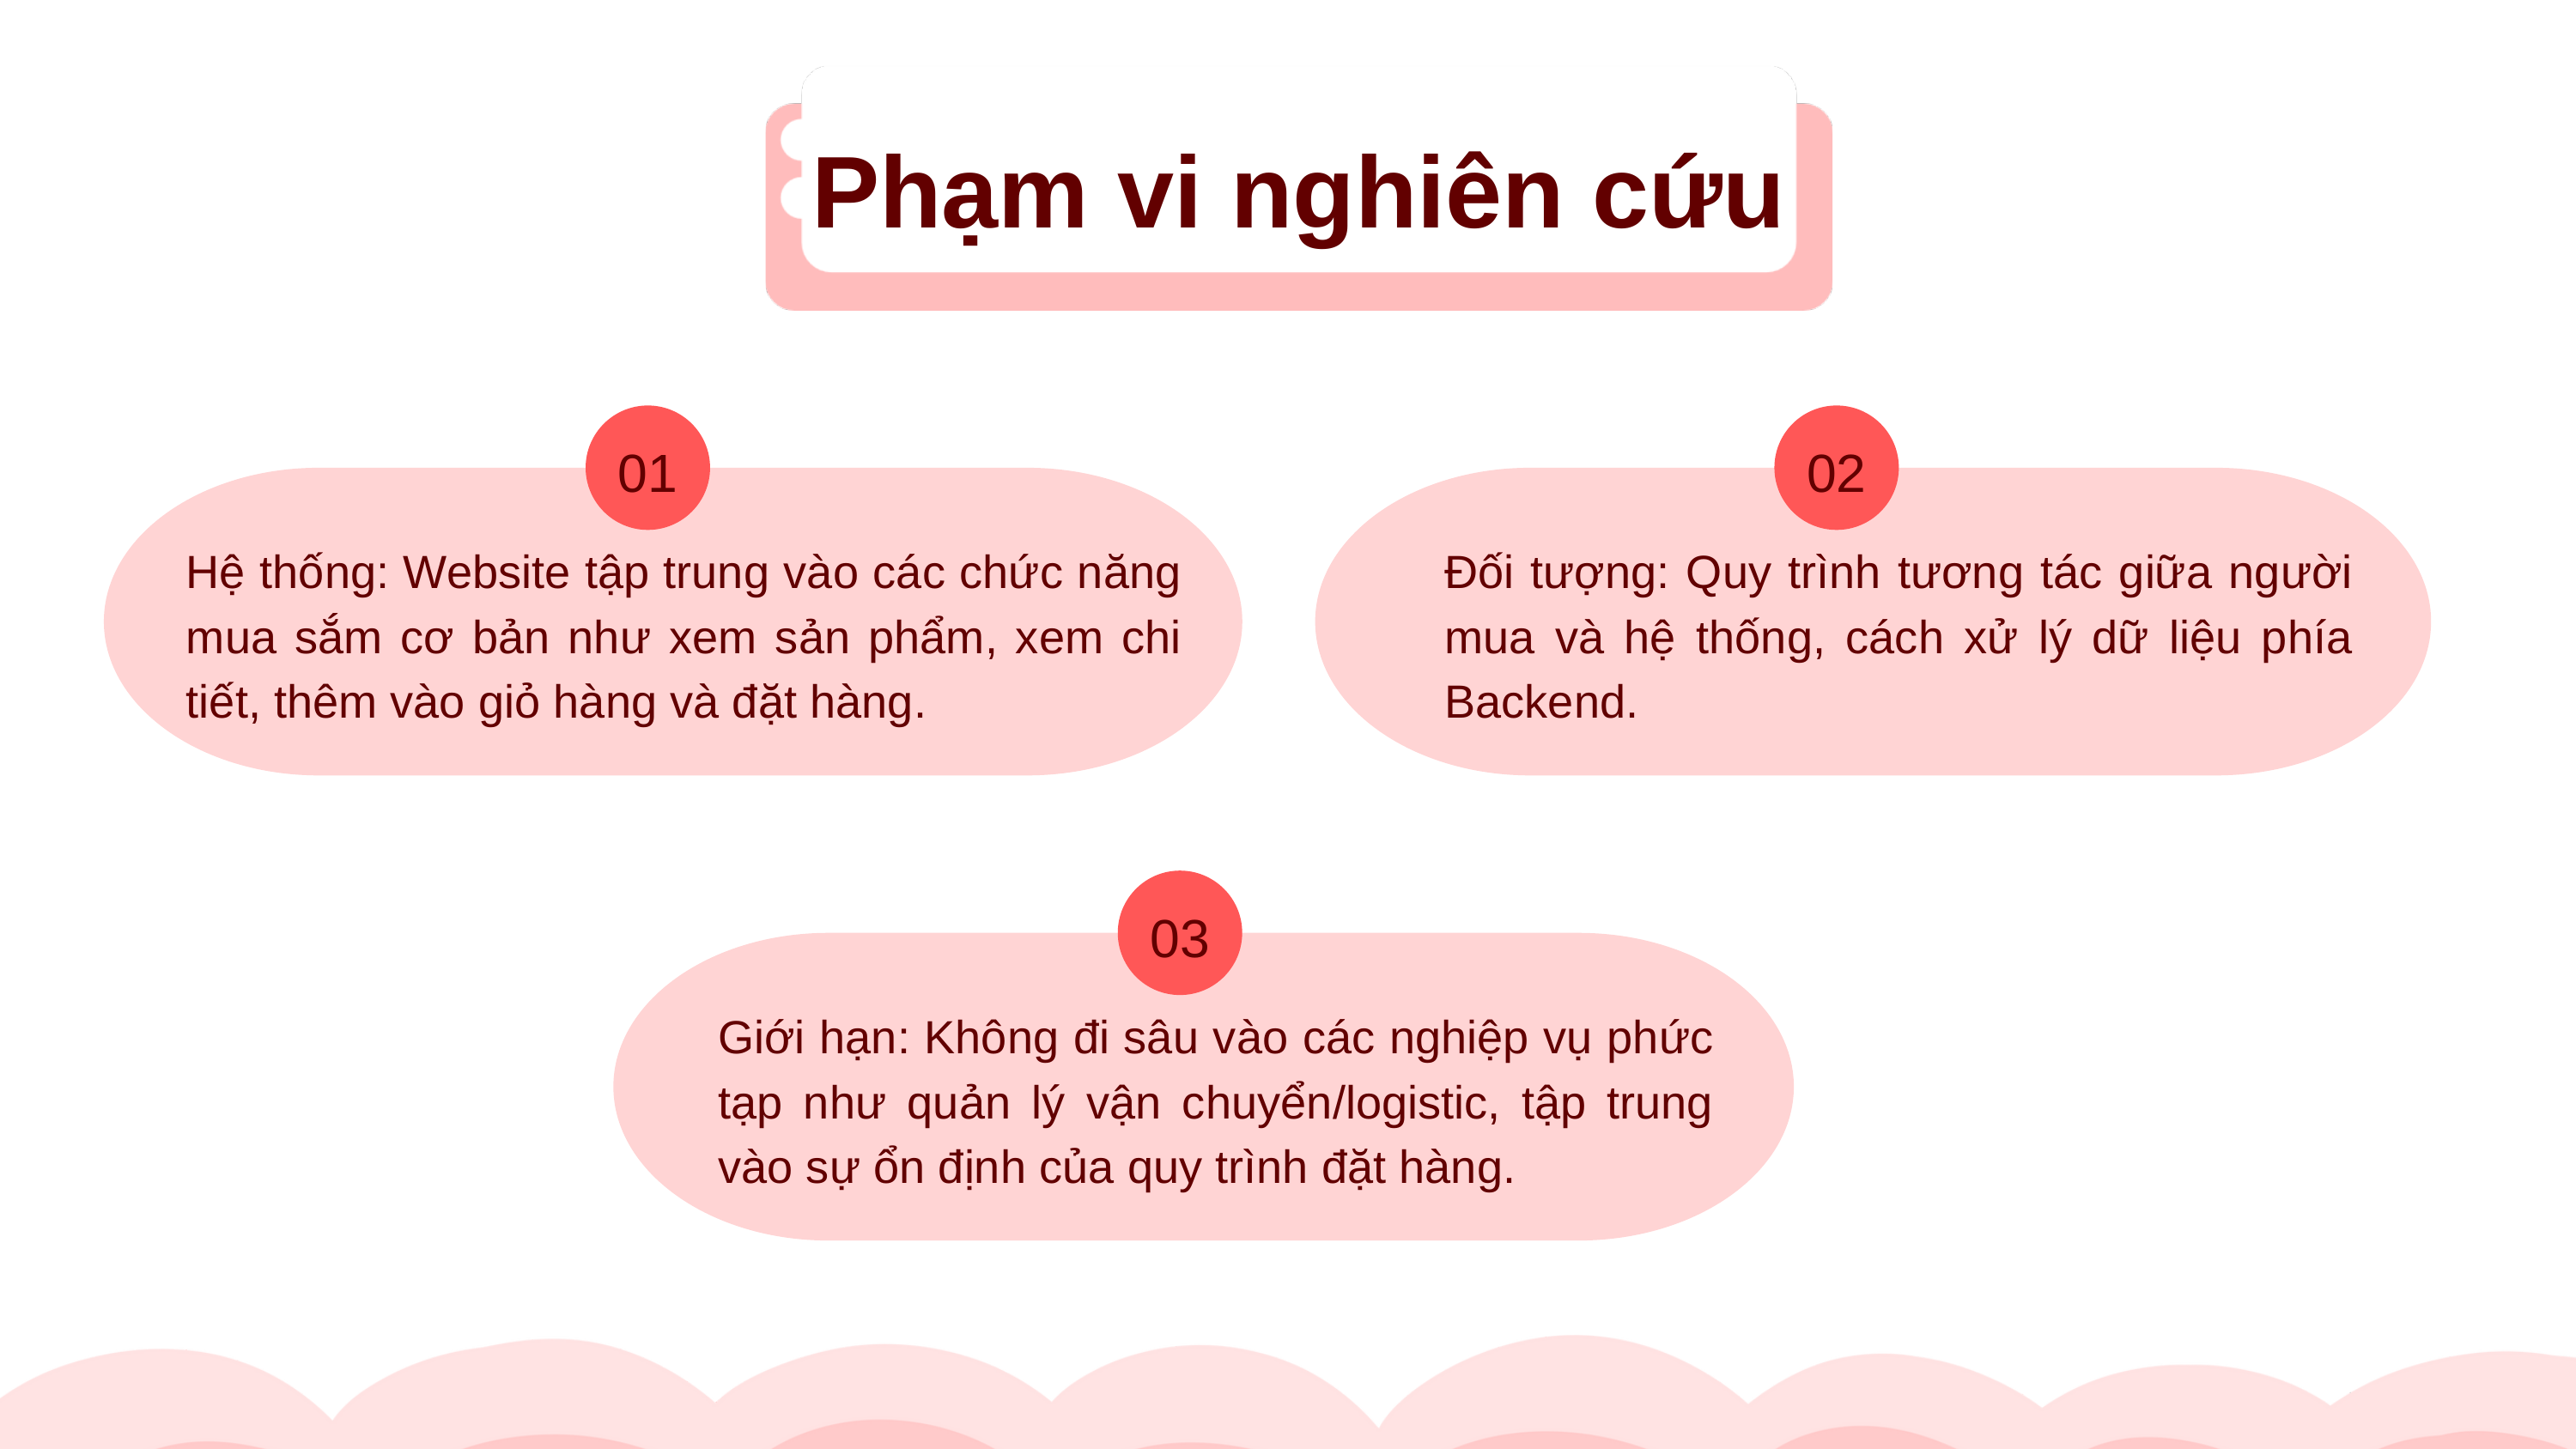

Phạm vi nghiên cứu

01

02

Hệ thống: Website tập trung vào các chức năng mua sắm cơ bản như xem sản phẩm, xem chi tiết, thêm vào giỏ hàng và đặt hàng.
Đối tượng: Quy trình tương tác giữa người mua và hệ thống, cách xử lý dữ liệu phía Backend.

03

Giới hạn: Không đi sâu vào các nghiệp vụ phức tạp như quản lý vận chuyển/logistic, tập trung vào sự ổn định của quy trình đặt hàng.